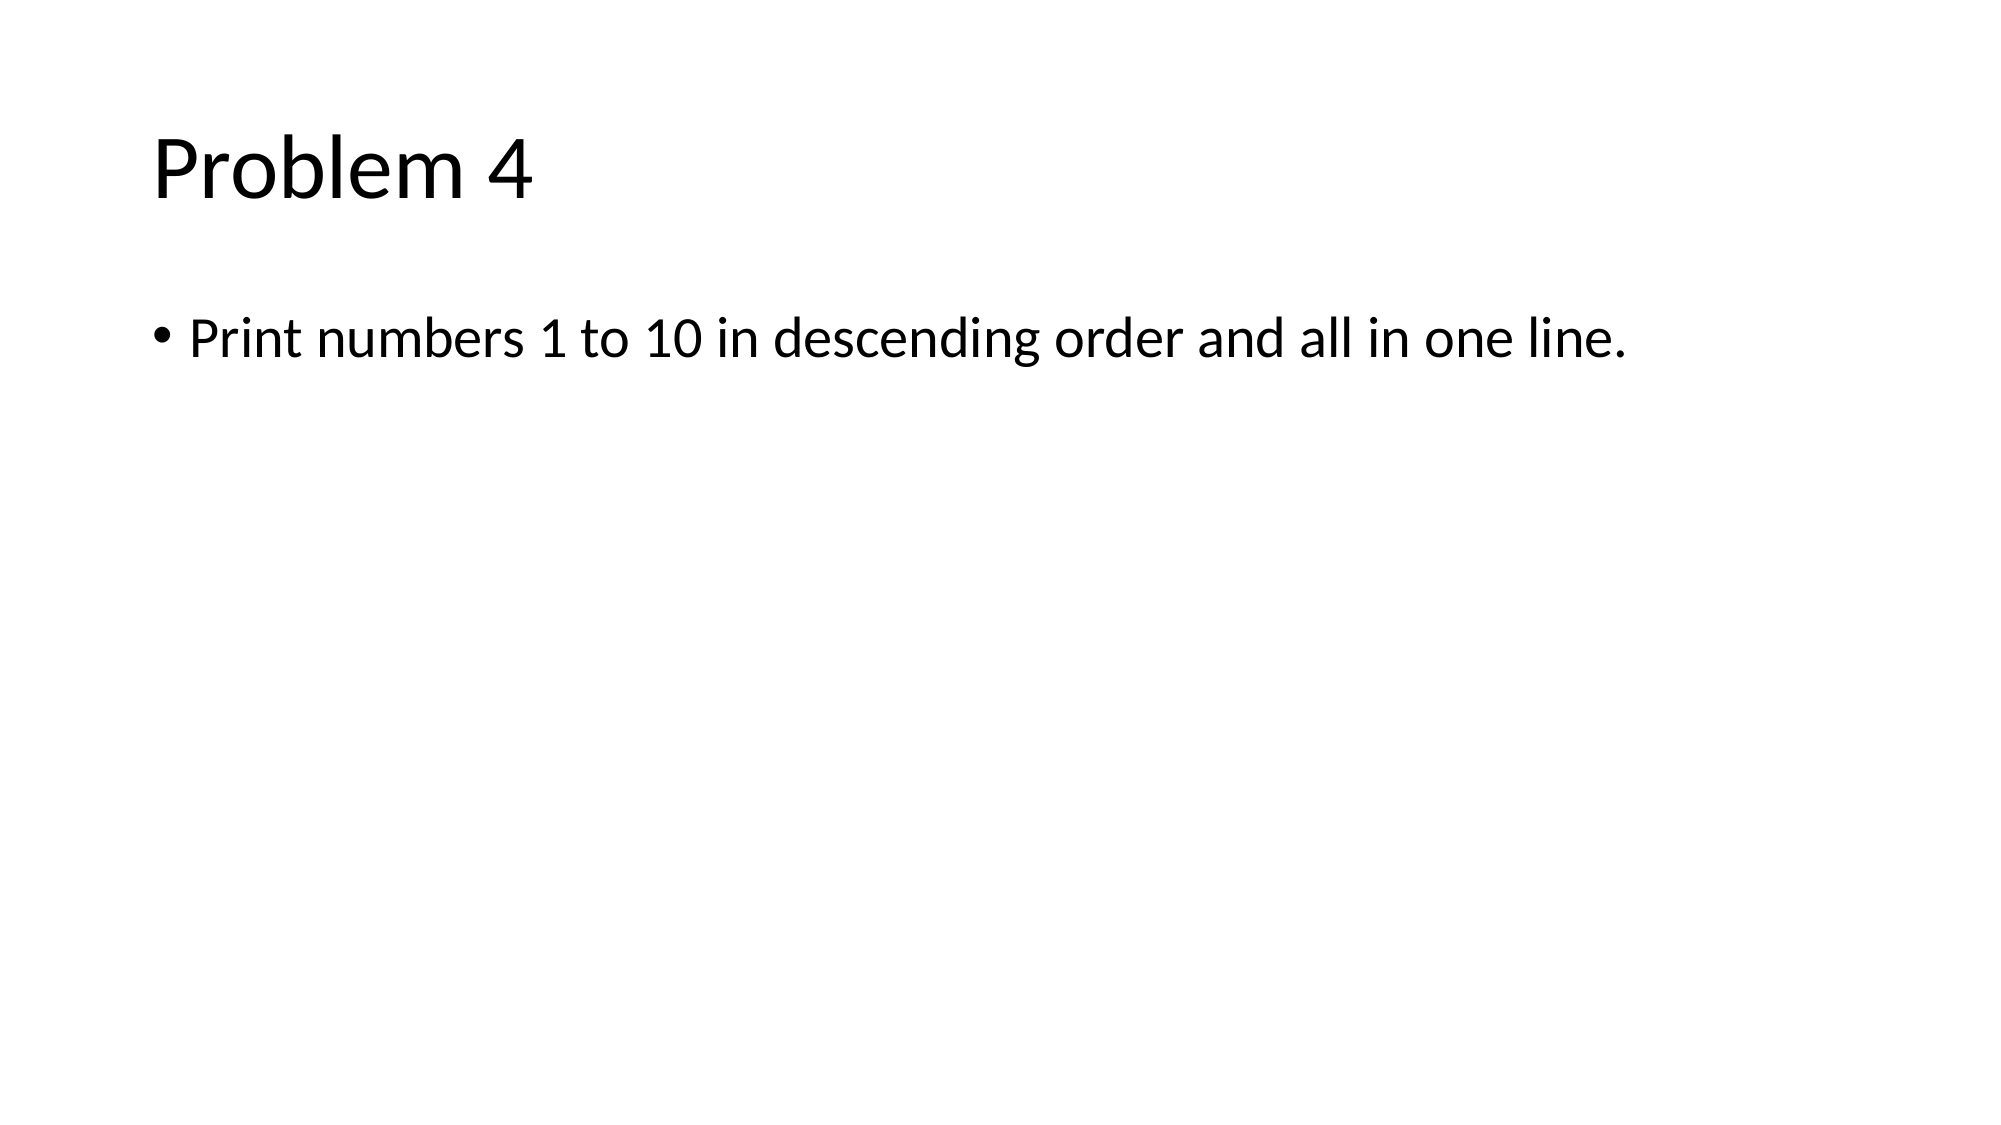

# Problem 4
Print numbers 1 to 10 in descending order and all in one line.